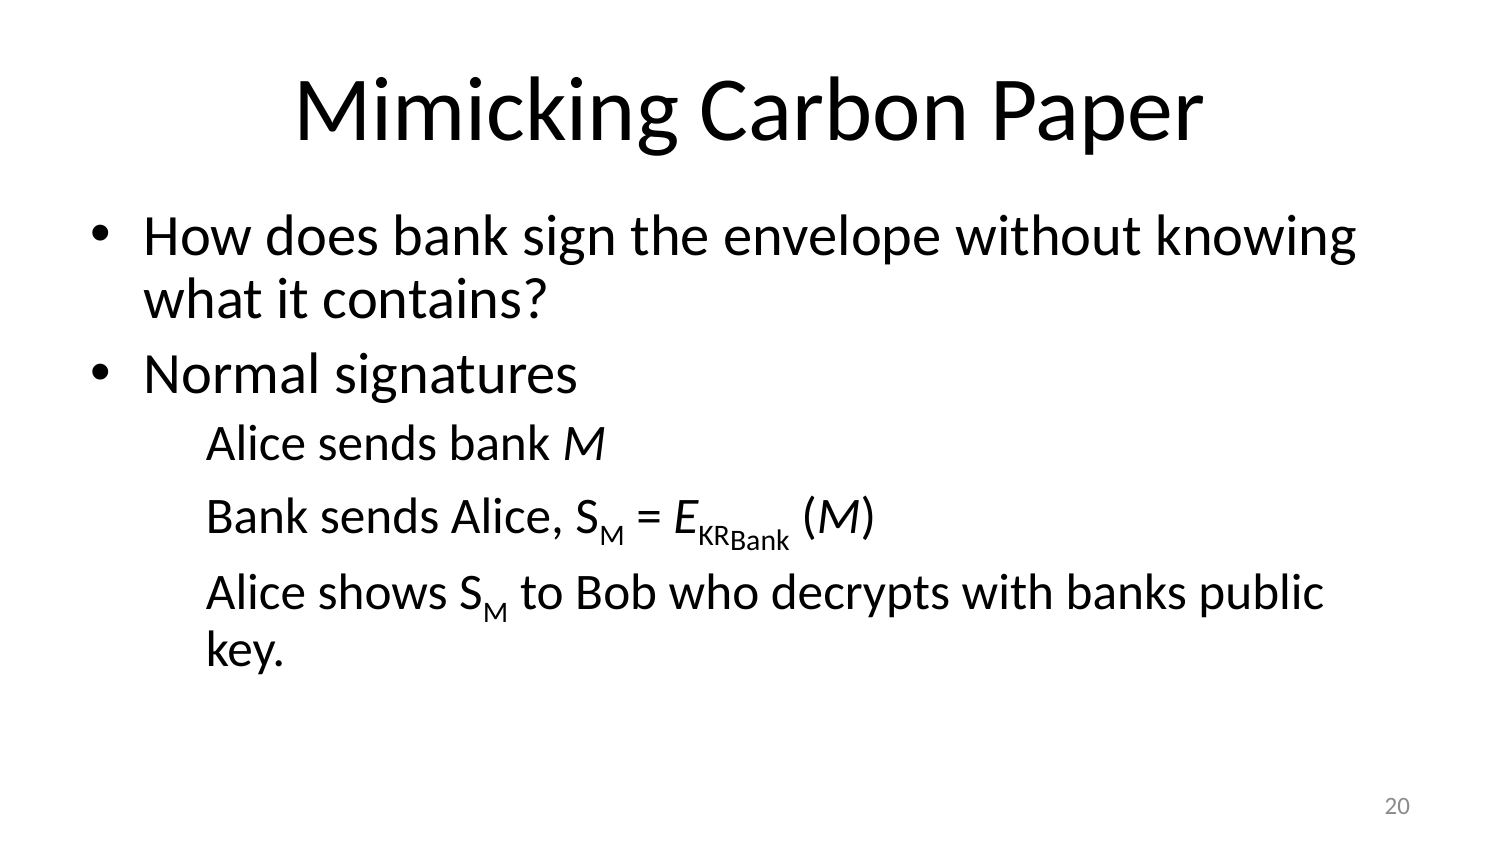

# Mimicking Carbon Paper
How does bank sign the envelope without knowing what it contains?
Normal signatures
	Alice sends bank M
	Bank sends Alice, SM = EKRBank (M)
	Alice shows SM to Bob who decrypts with banks public key.

20